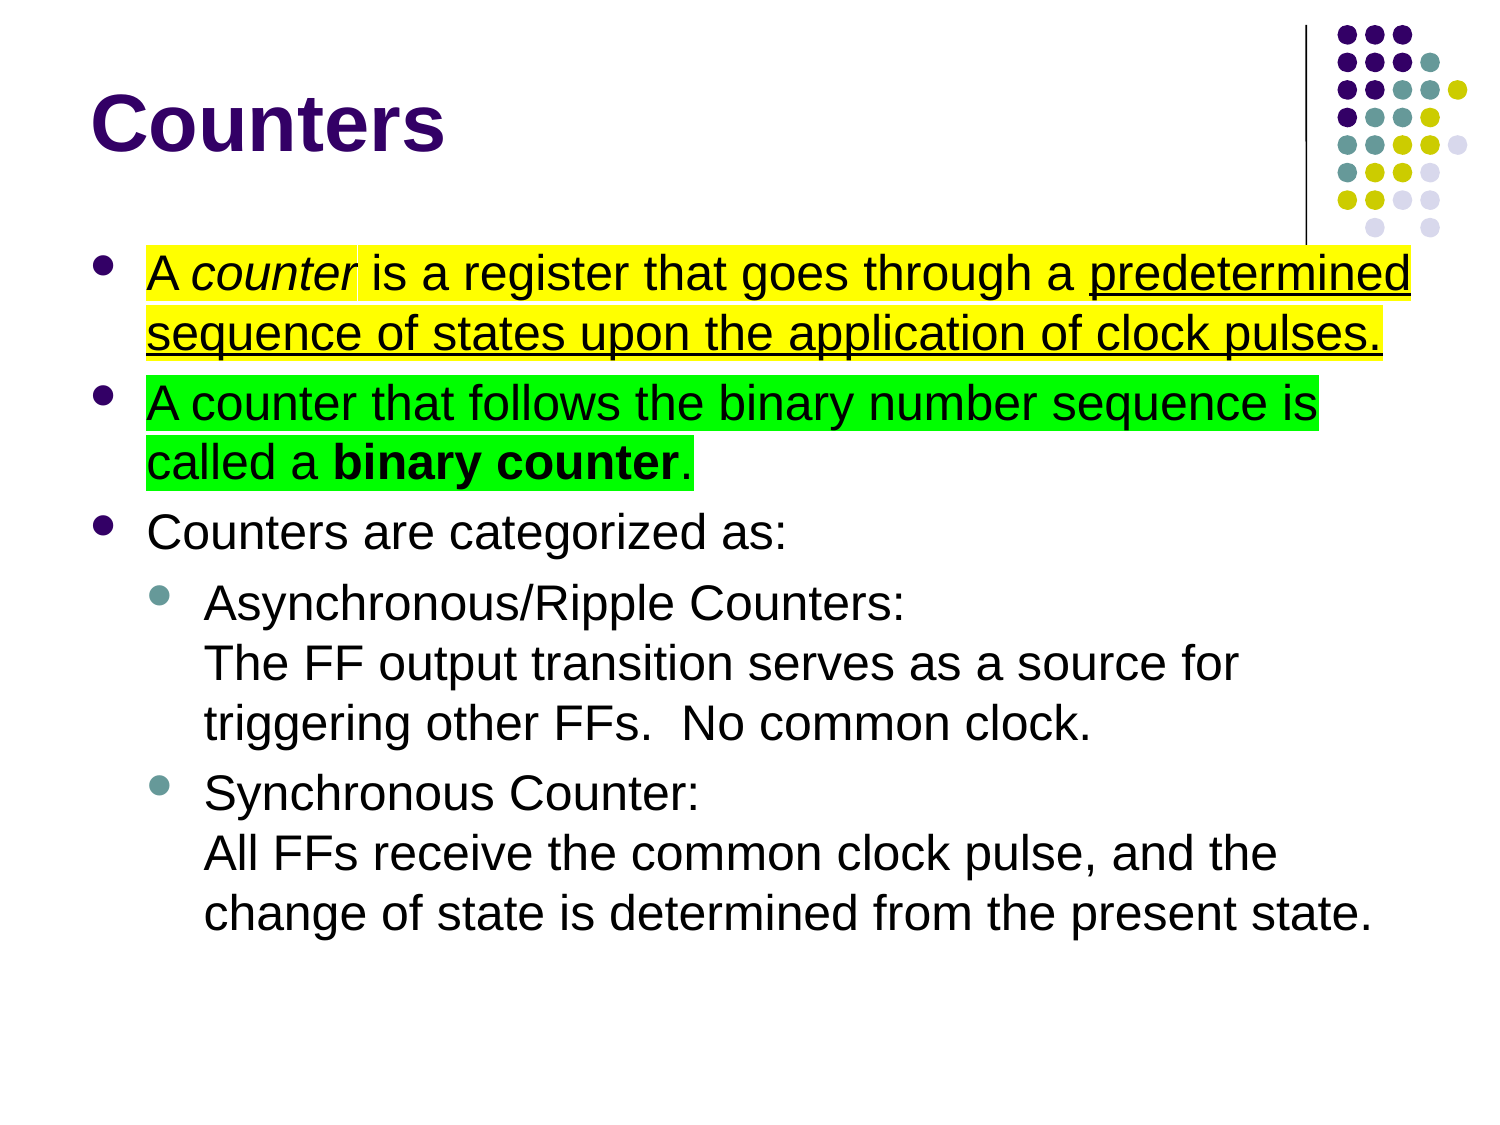

# Counters
A counter is a register that goes through a predetermined sequence of states upon the application of clock pulses.
A counter that follows the binary number sequence is called a binary counter.
Counters are categorized as:
Asynchronous/Ripple Counters:
The FF output transition serves as a source for triggering other FFs.  No common clock.
Synchronous Counter:
All FFs receive the common clock pulse, and the change of state is determined from the present state.